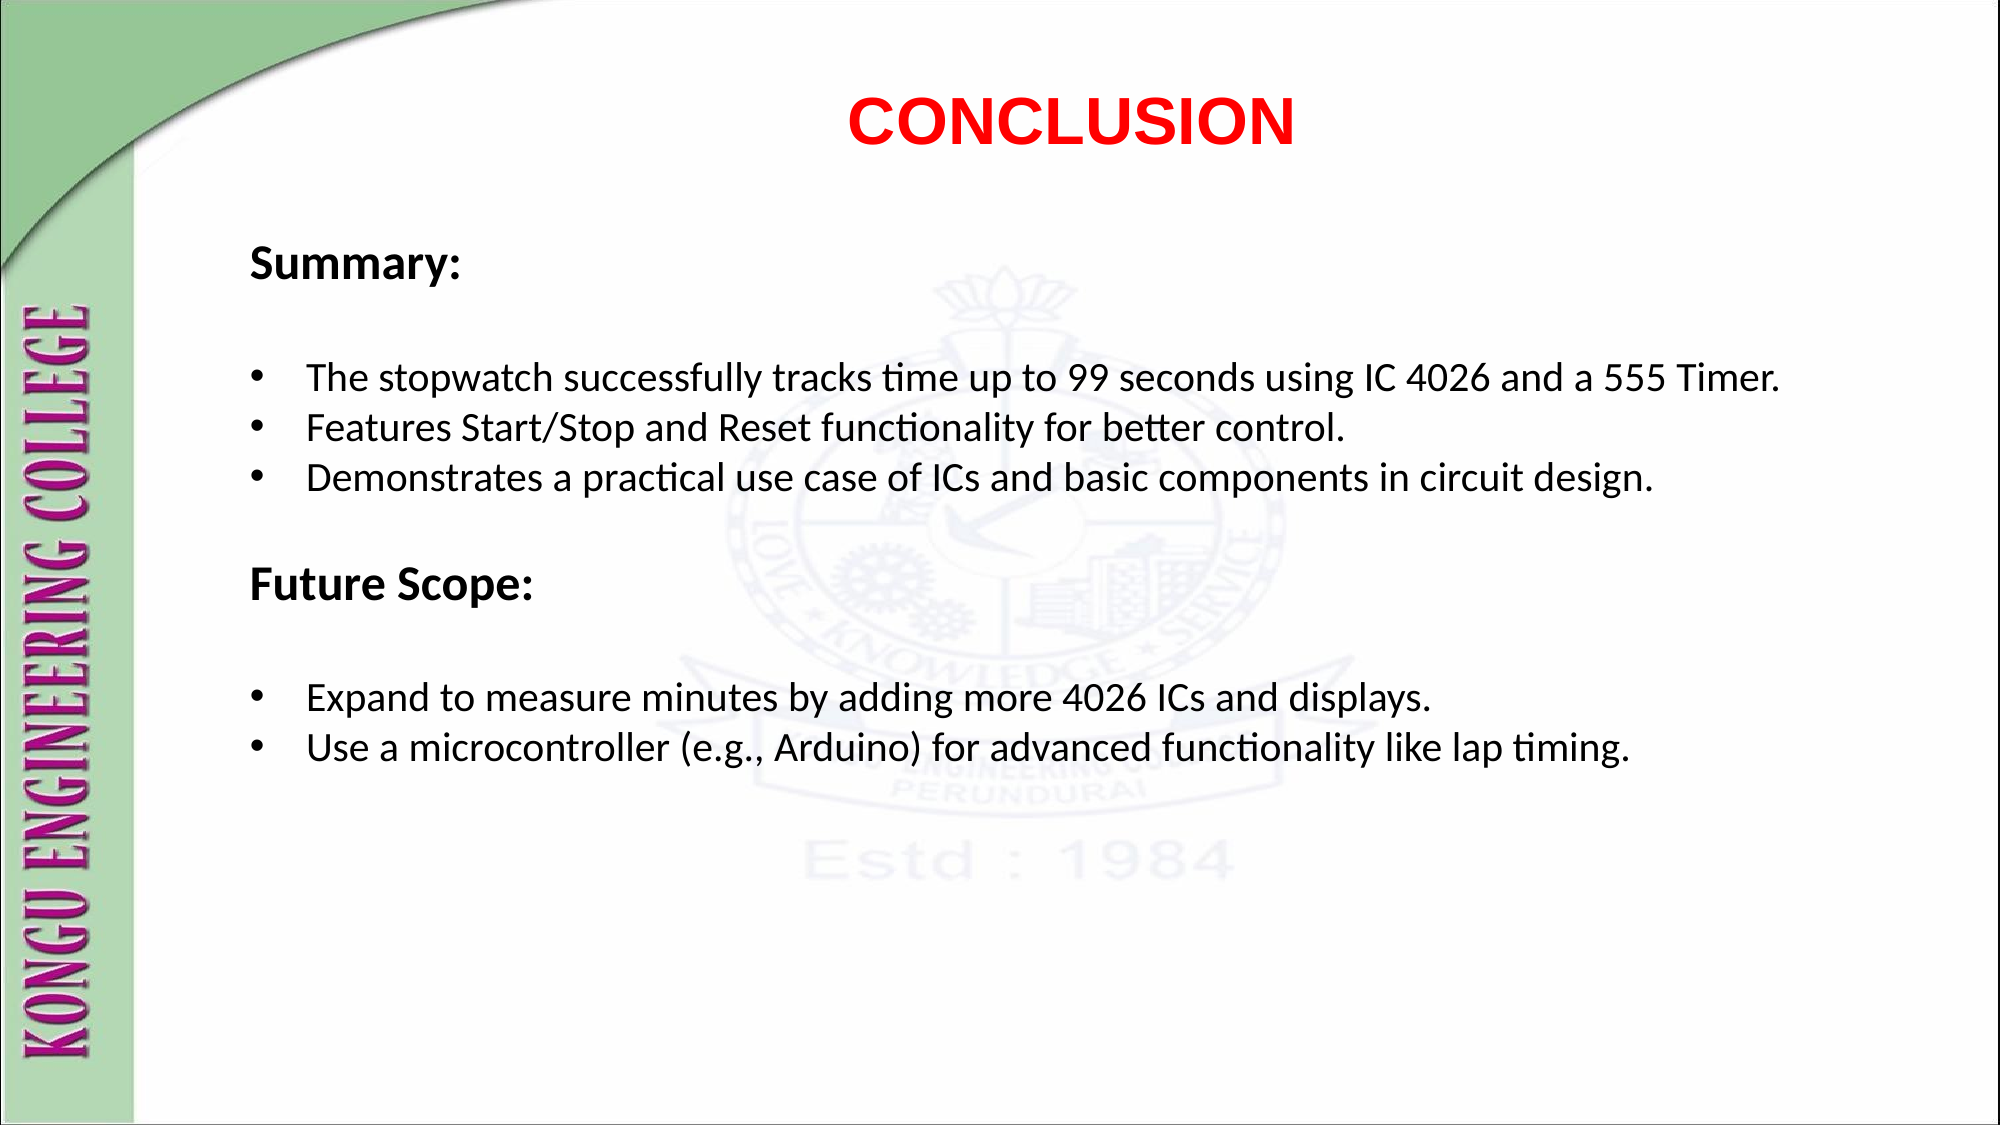

# CONCLUSION
Summary:

The stopwatch successfully tracks time up to 99 seconds using IC 4026 and a 555 Timer.
Features Start/Stop and Reset functionality for better control.
Demonstrates a practical use case of ICs and basic components in circuit design.

Future Scope:

Expand to measure minutes by adding more 4026 ICs and displays.
Use a microcontroller (e.g., Arduino) for advanced functionality like lap timing.